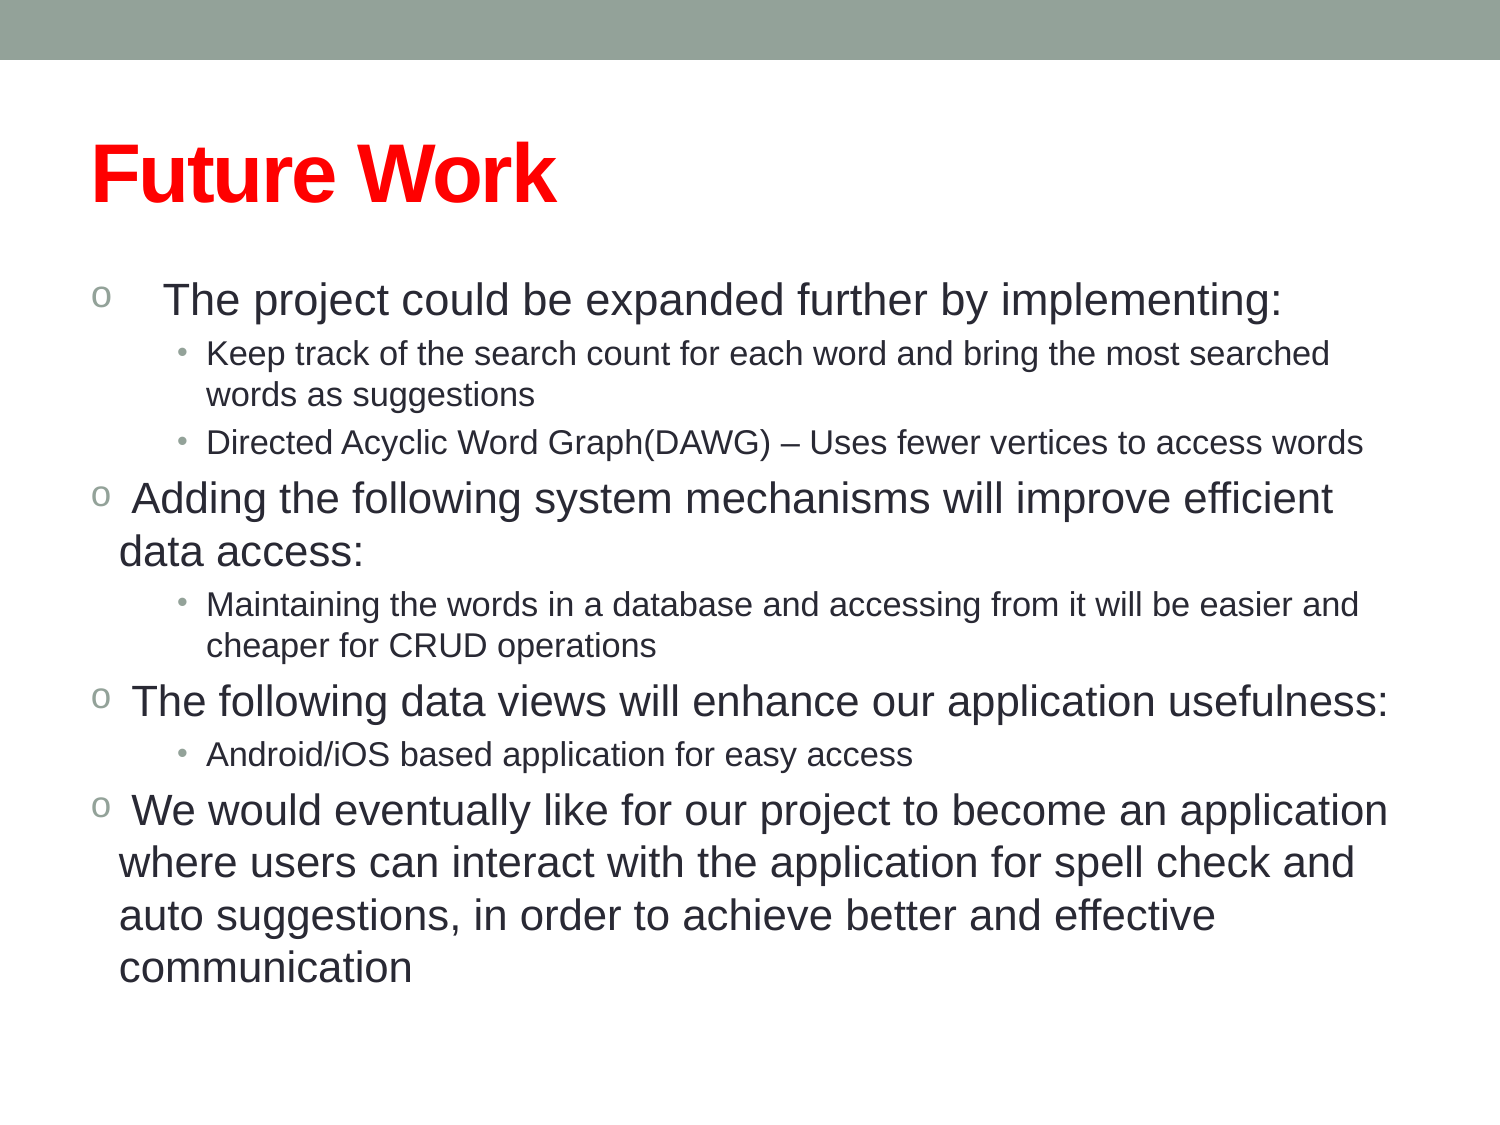

# Future Work
The project could be expanded further by implementing:
Keep track of the search count for each word and bring the most searched words as suggestions
Directed Acyclic Word Graph(DAWG) – Uses fewer vertices to access words
 Adding the following system mechanisms will improve efficient data access:
Maintaining the words in a database and accessing from it will be easier and cheaper for CRUD operations
 The following data views will enhance our application usefulness:
Android/iOS based application for easy access
 We would eventually like for our project to become an application where users can interact with the application for spell check and auto suggestions, in order to achieve better and effective communication